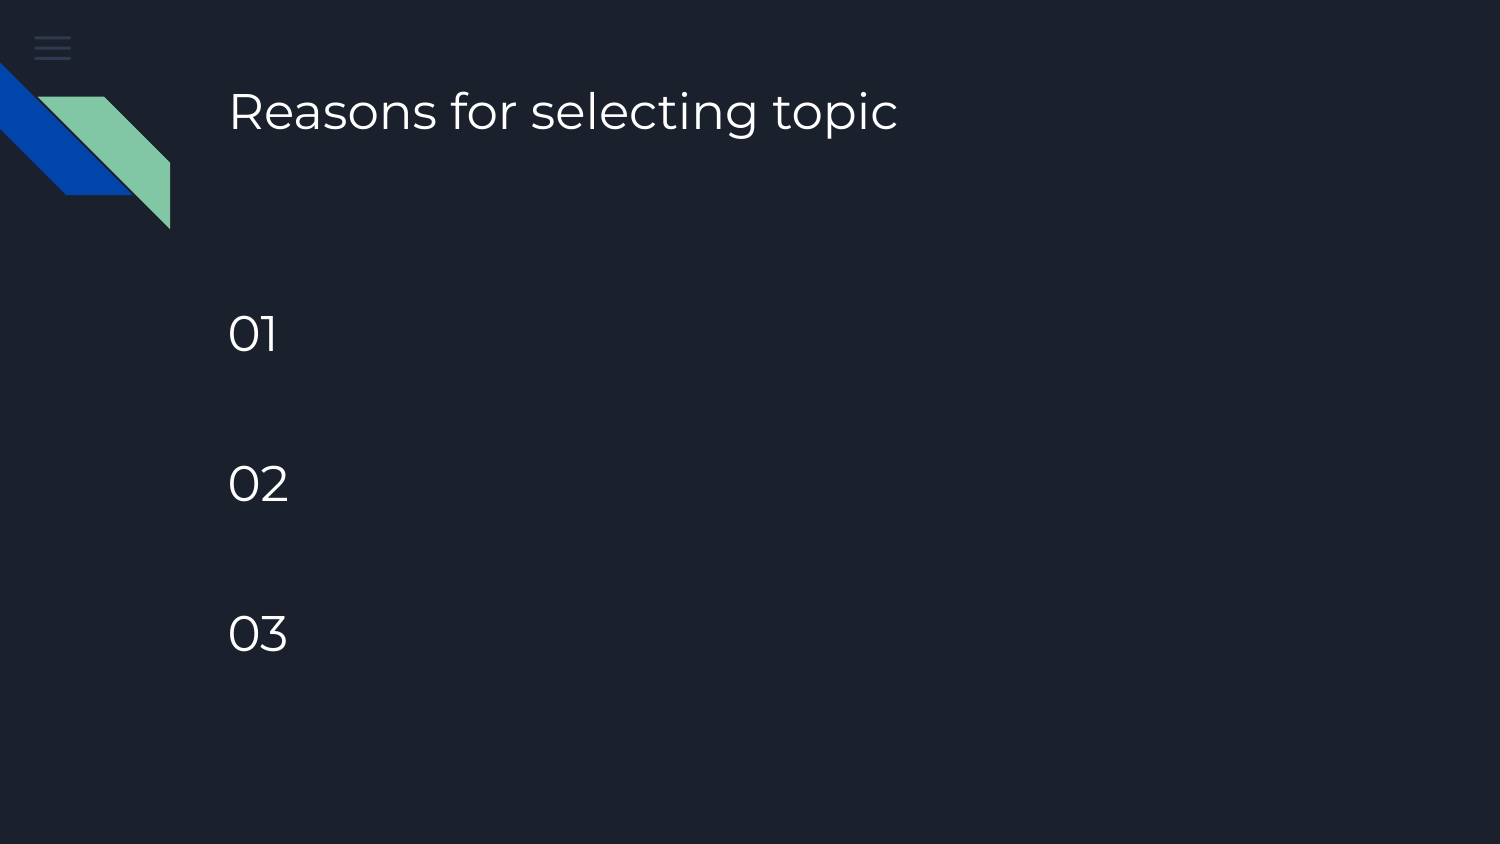

# Reasons for selecting topic
01

02

03